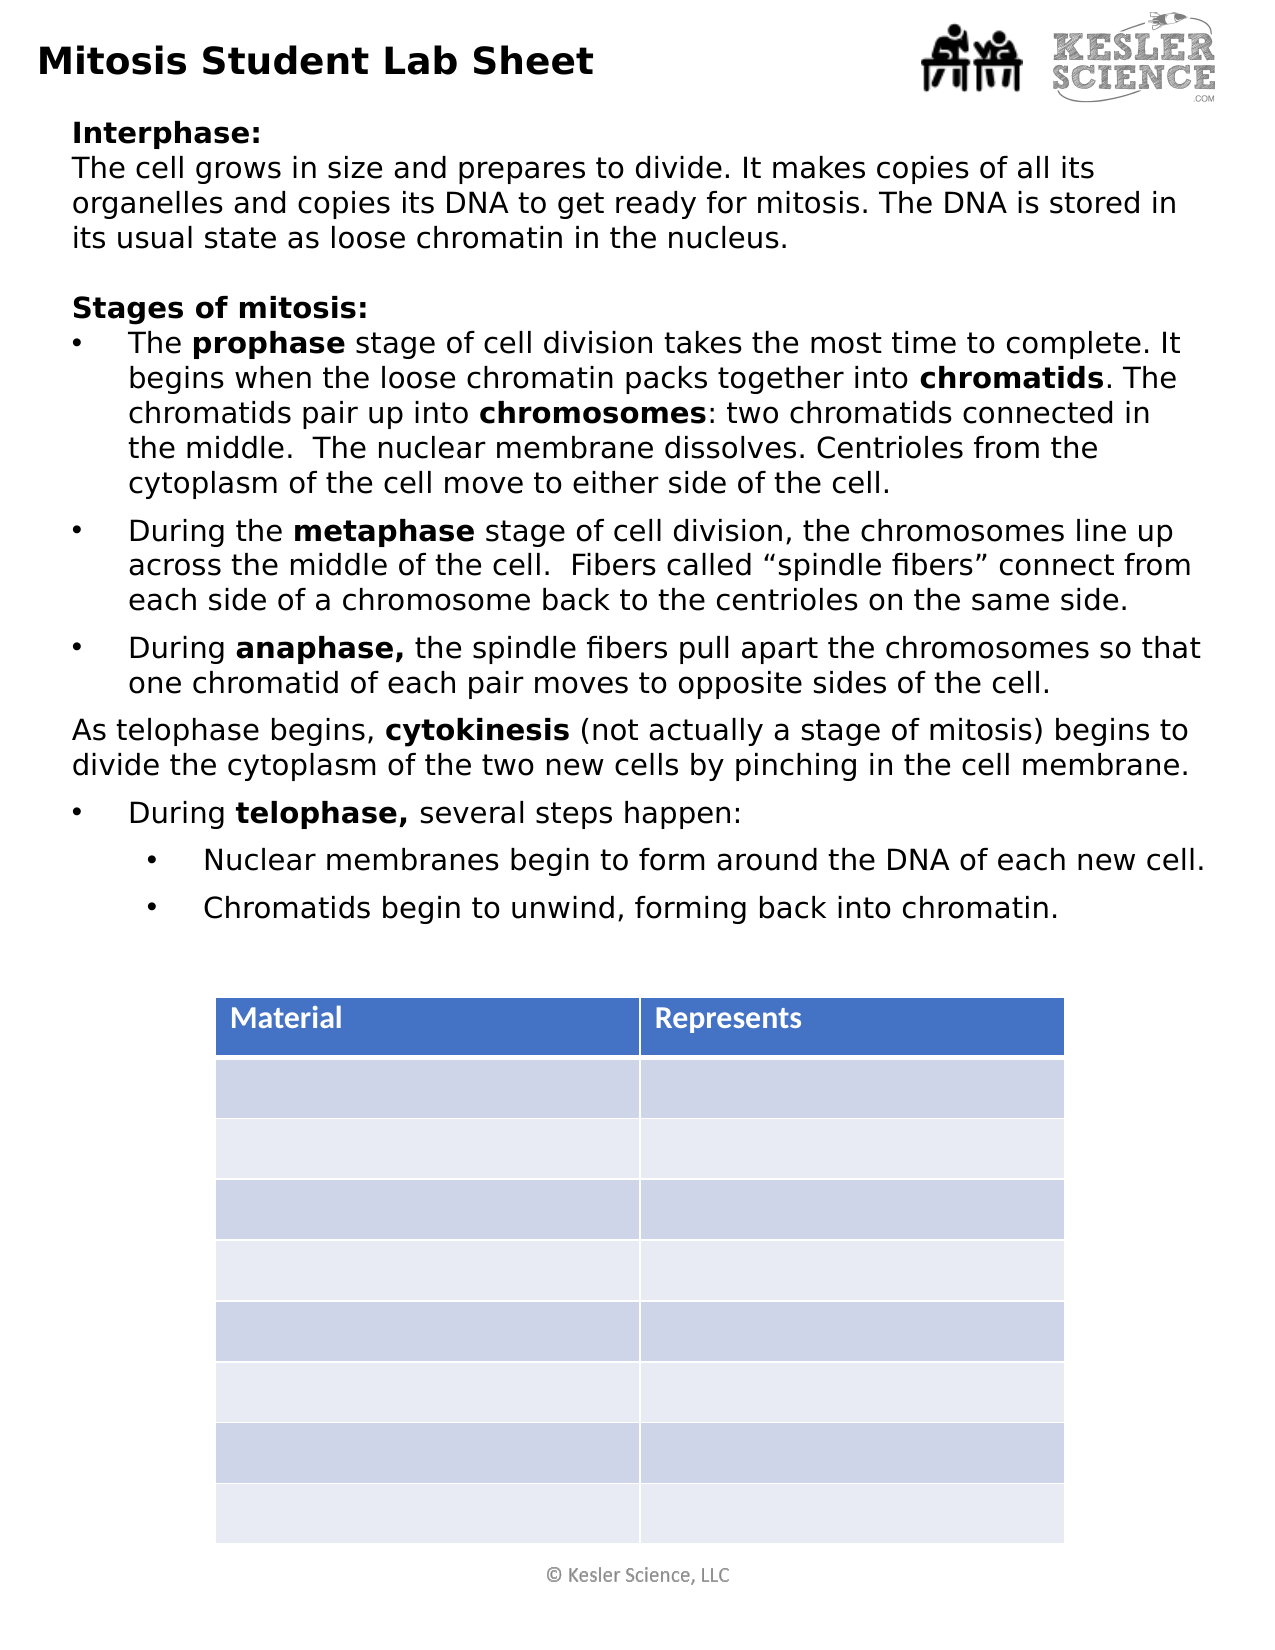

Mitosis Student Lab Sheet
Interphase:
The cell grows in size and prepares to divide. It makes copies of all its organelles and copies its DNA to get ready for mitosis. The DNA is stored in its usual state as loose chromatin in the nucleus.

Stages of mitosis:
The prophase stage of cell division takes the most time to complete. It begins when the loose chromatin packs together into chromatids. The chromatids pair up into chromosomes: two chromatids connected in the middle.  The nuclear membrane dissolves. Centrioles from the cytoplasm of the cell move to either side of the cell.
During the metaphase stage of cell division, the chromosomes line up across the middle of the cell.  Fibers called “spindle fibers” connect from each side of a chromosome back to the centrioles on the same side.
During anaphase, the spindle fibers pull apart the chromosomes so that one chromatid of each pair moves to opposite sides of the cell.
As telophase begins, cytokinesis (not actually a stage of mitosis) begins to divide the cytoplasm of the two new cells by pinching in the cell membrane.
During telophase, several steps happen:
Nuclear membranes begin to form around the DNA of each new cell.
Chromatids begin to unwind, forming back into chromatin.
| Material | Represents |
| --- | --- |
|  |  |
|  |  |
|  |  |
|  |  |
|  |  |
|  |  |
|  |  |
|  |  |